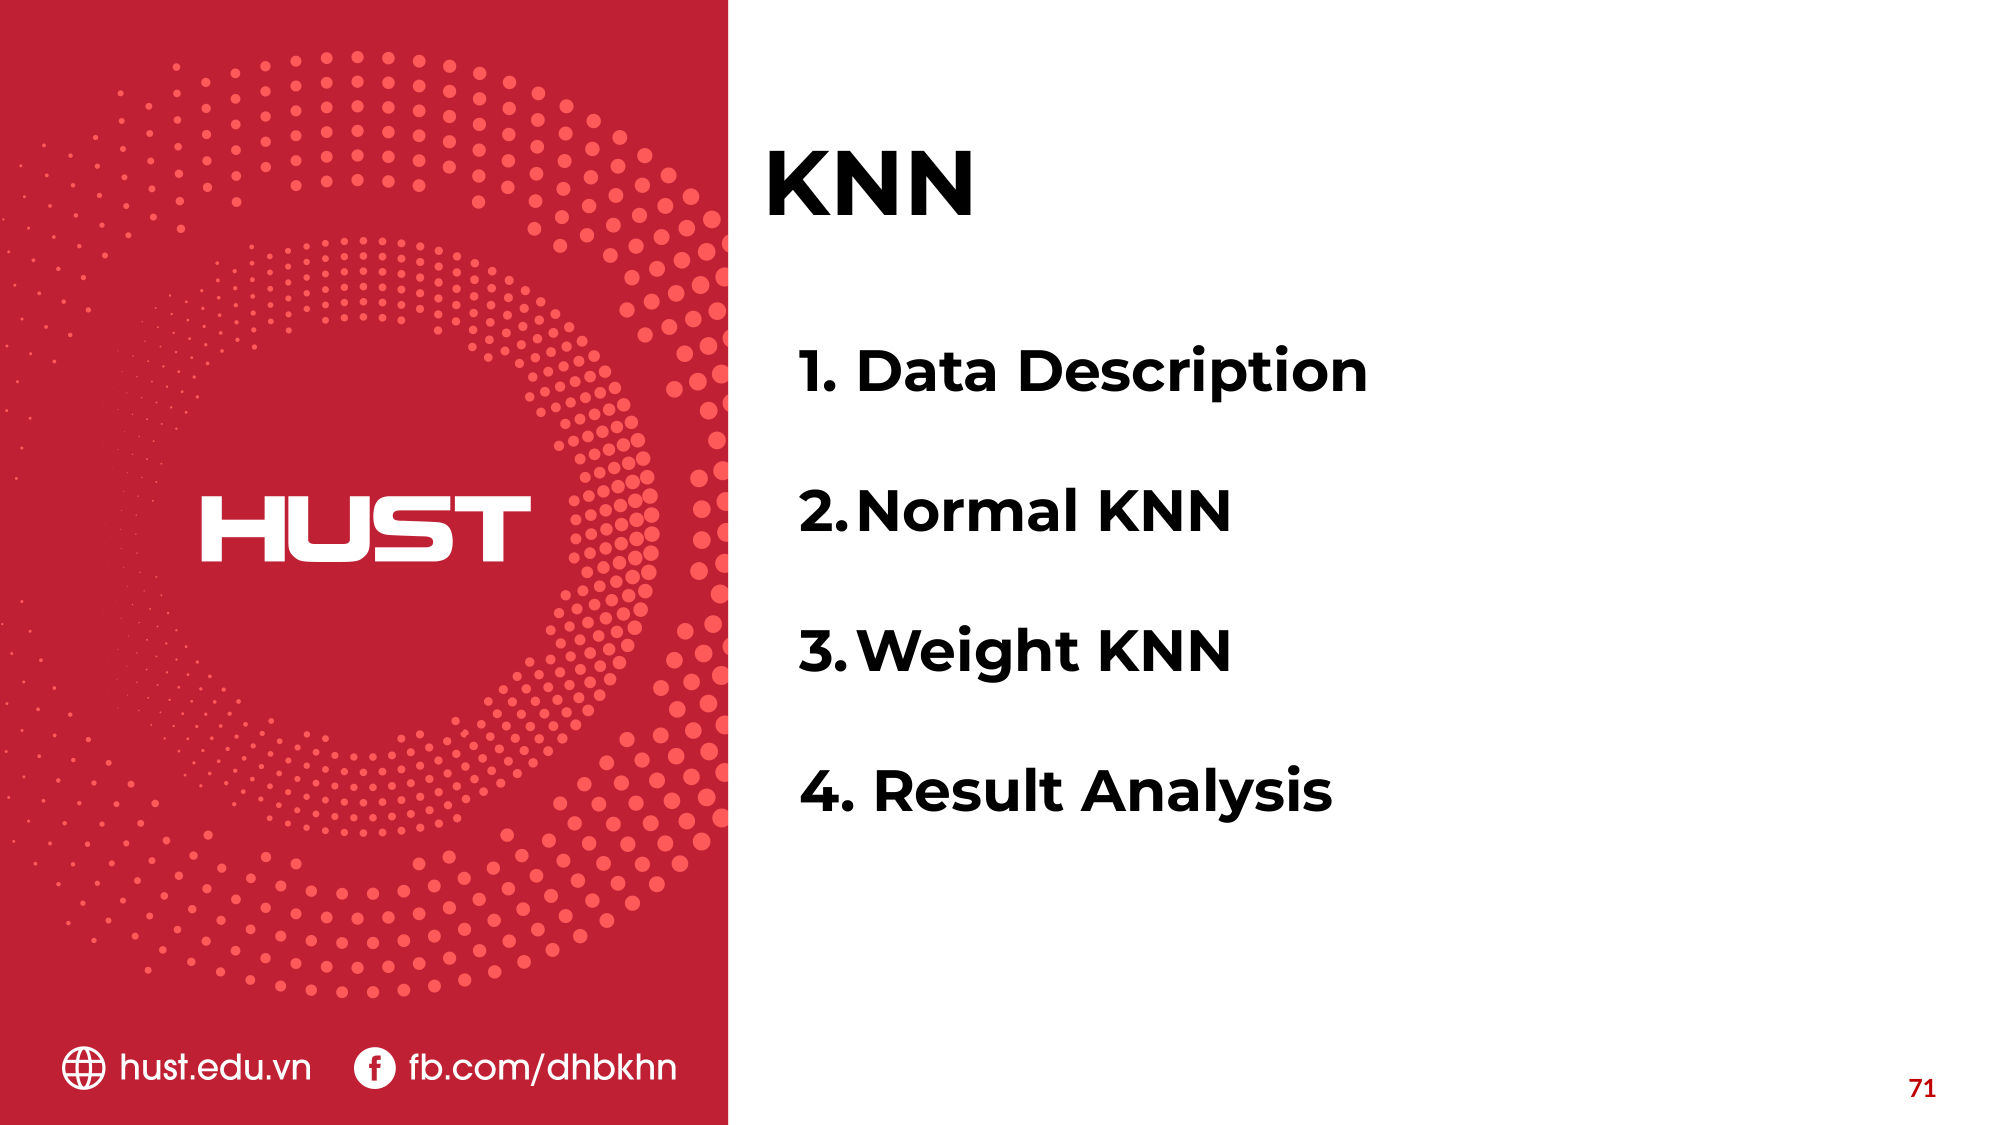

# KNN
Data Description
Normal KNN
Weight KNN
 Result Analysis

71